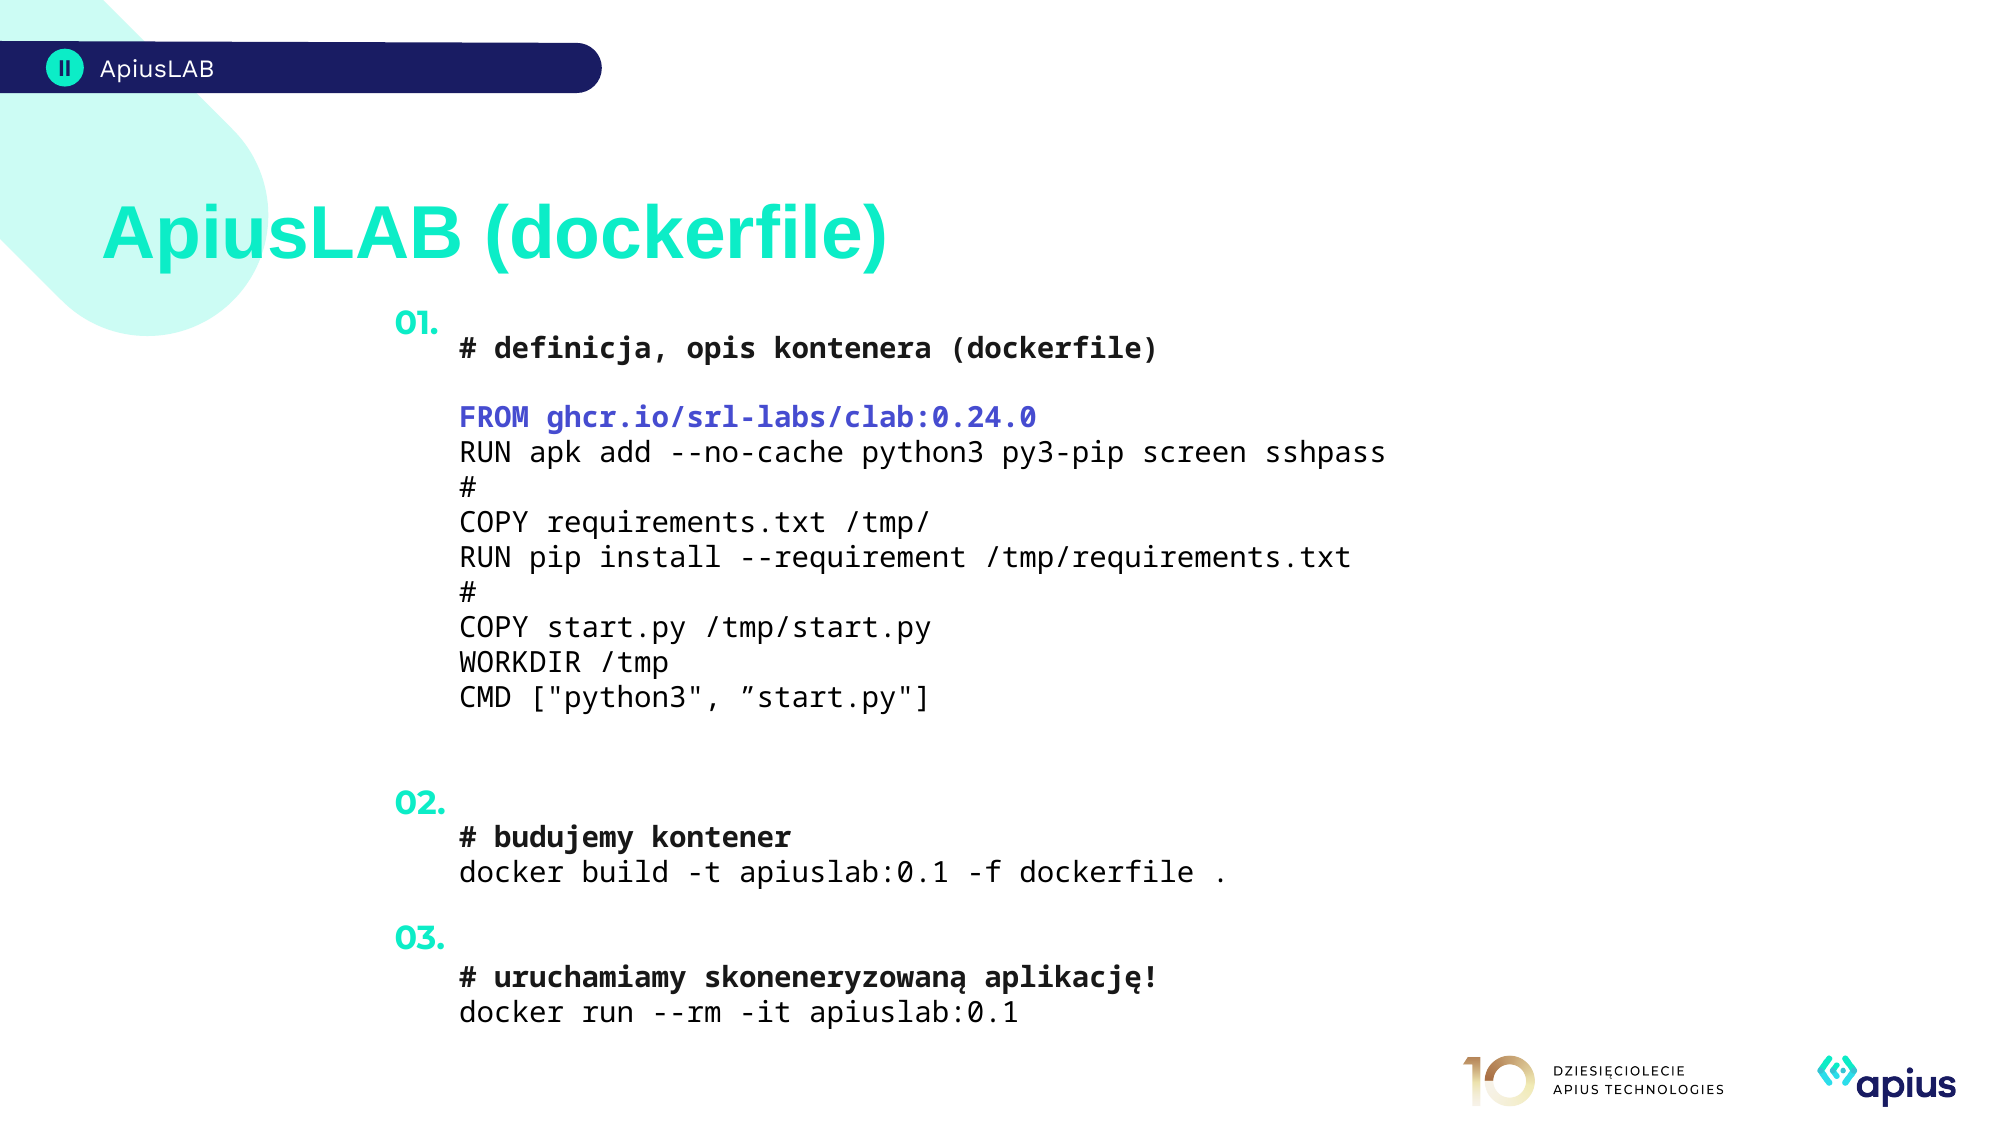

II
ApiusLAB
# ApiusLAB (dockerfile)
01.
# definicja, opis kontenera (dockerfile)

FROM ghcr.io/srl-labs/clab:0.24.0
RUN apk add --no-cache python3 py3-pip screen sshpass
#
COPY requirements.txt /tmp/
RUN pip install --requirement /tmp/requirements.txt
#
COPY start.py /tmp/start.py
WORKDIR /tmp
CMD ["python3", ”start.py"]

# budujemy kontener
docker build -t apiuslab:0.1 -f dockerfile .

# uruchamiamy skoneneryzowaną aplikację!
docker run --rm -it apiuslab:0.1
02.
03.